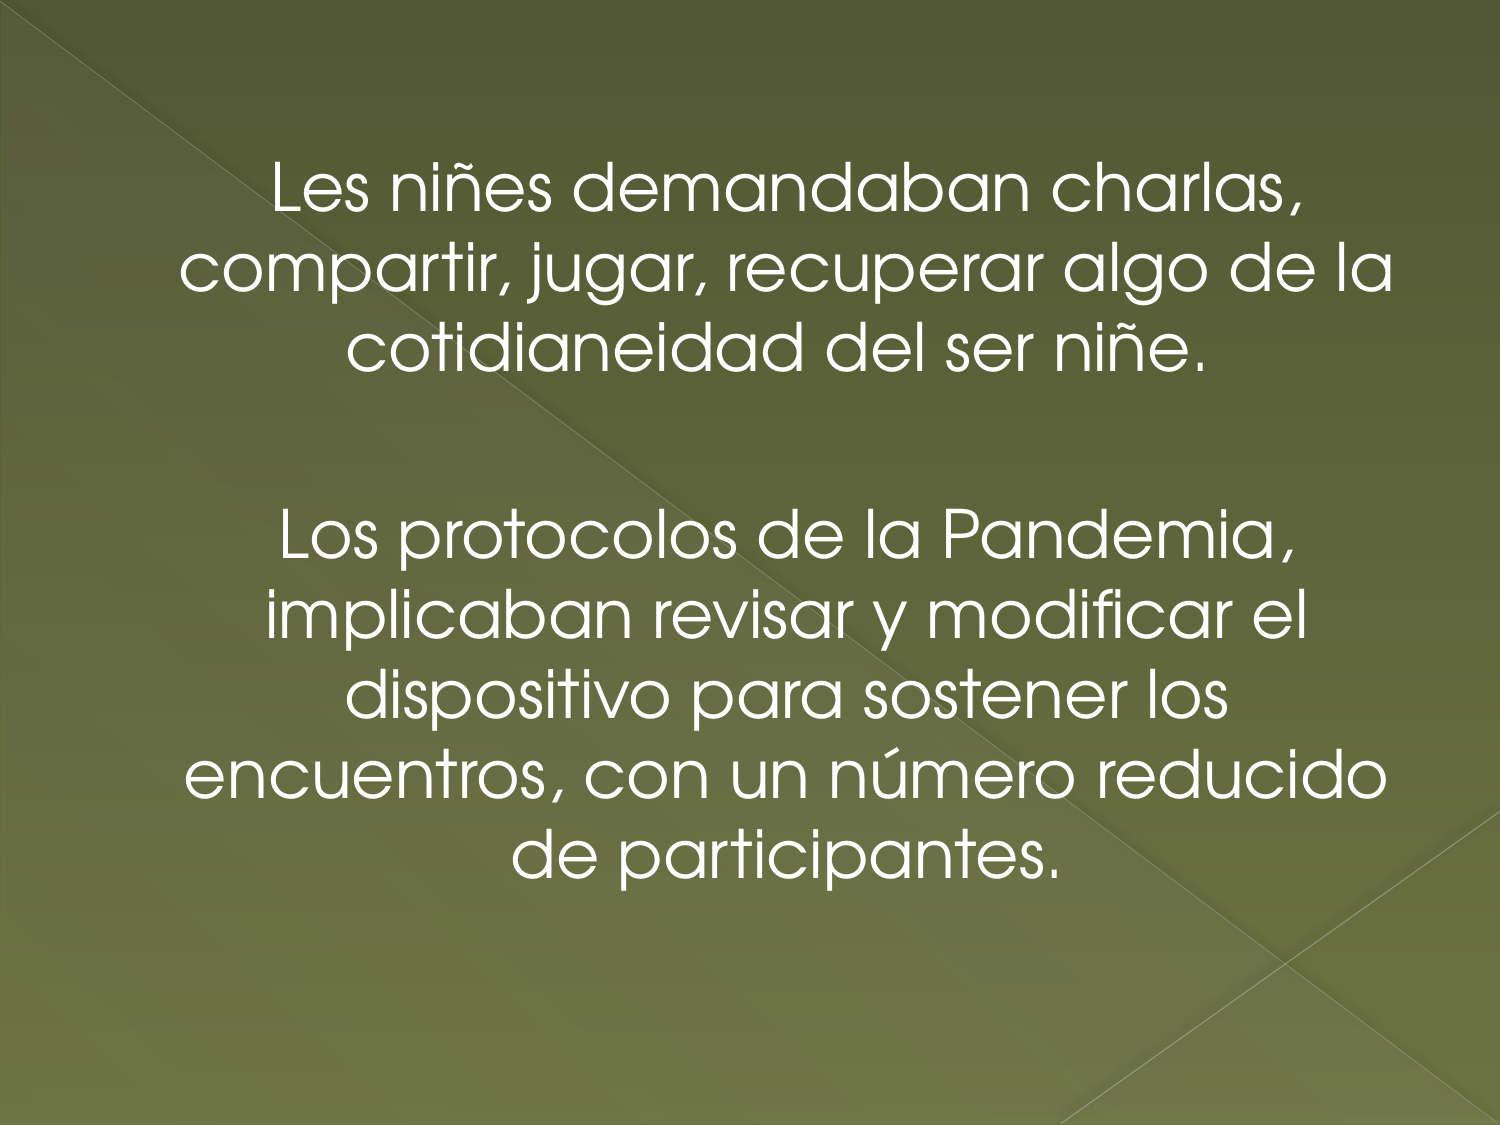

Les niñes demandaban charlas, compartir, jugar, recuperar algo de la cotidianeidad del ser niñe.

Los protocolos de la Pandemia, implicaban revisar y modificar el dispositivo para sostener los encuentros, con un número reducido de participantes.